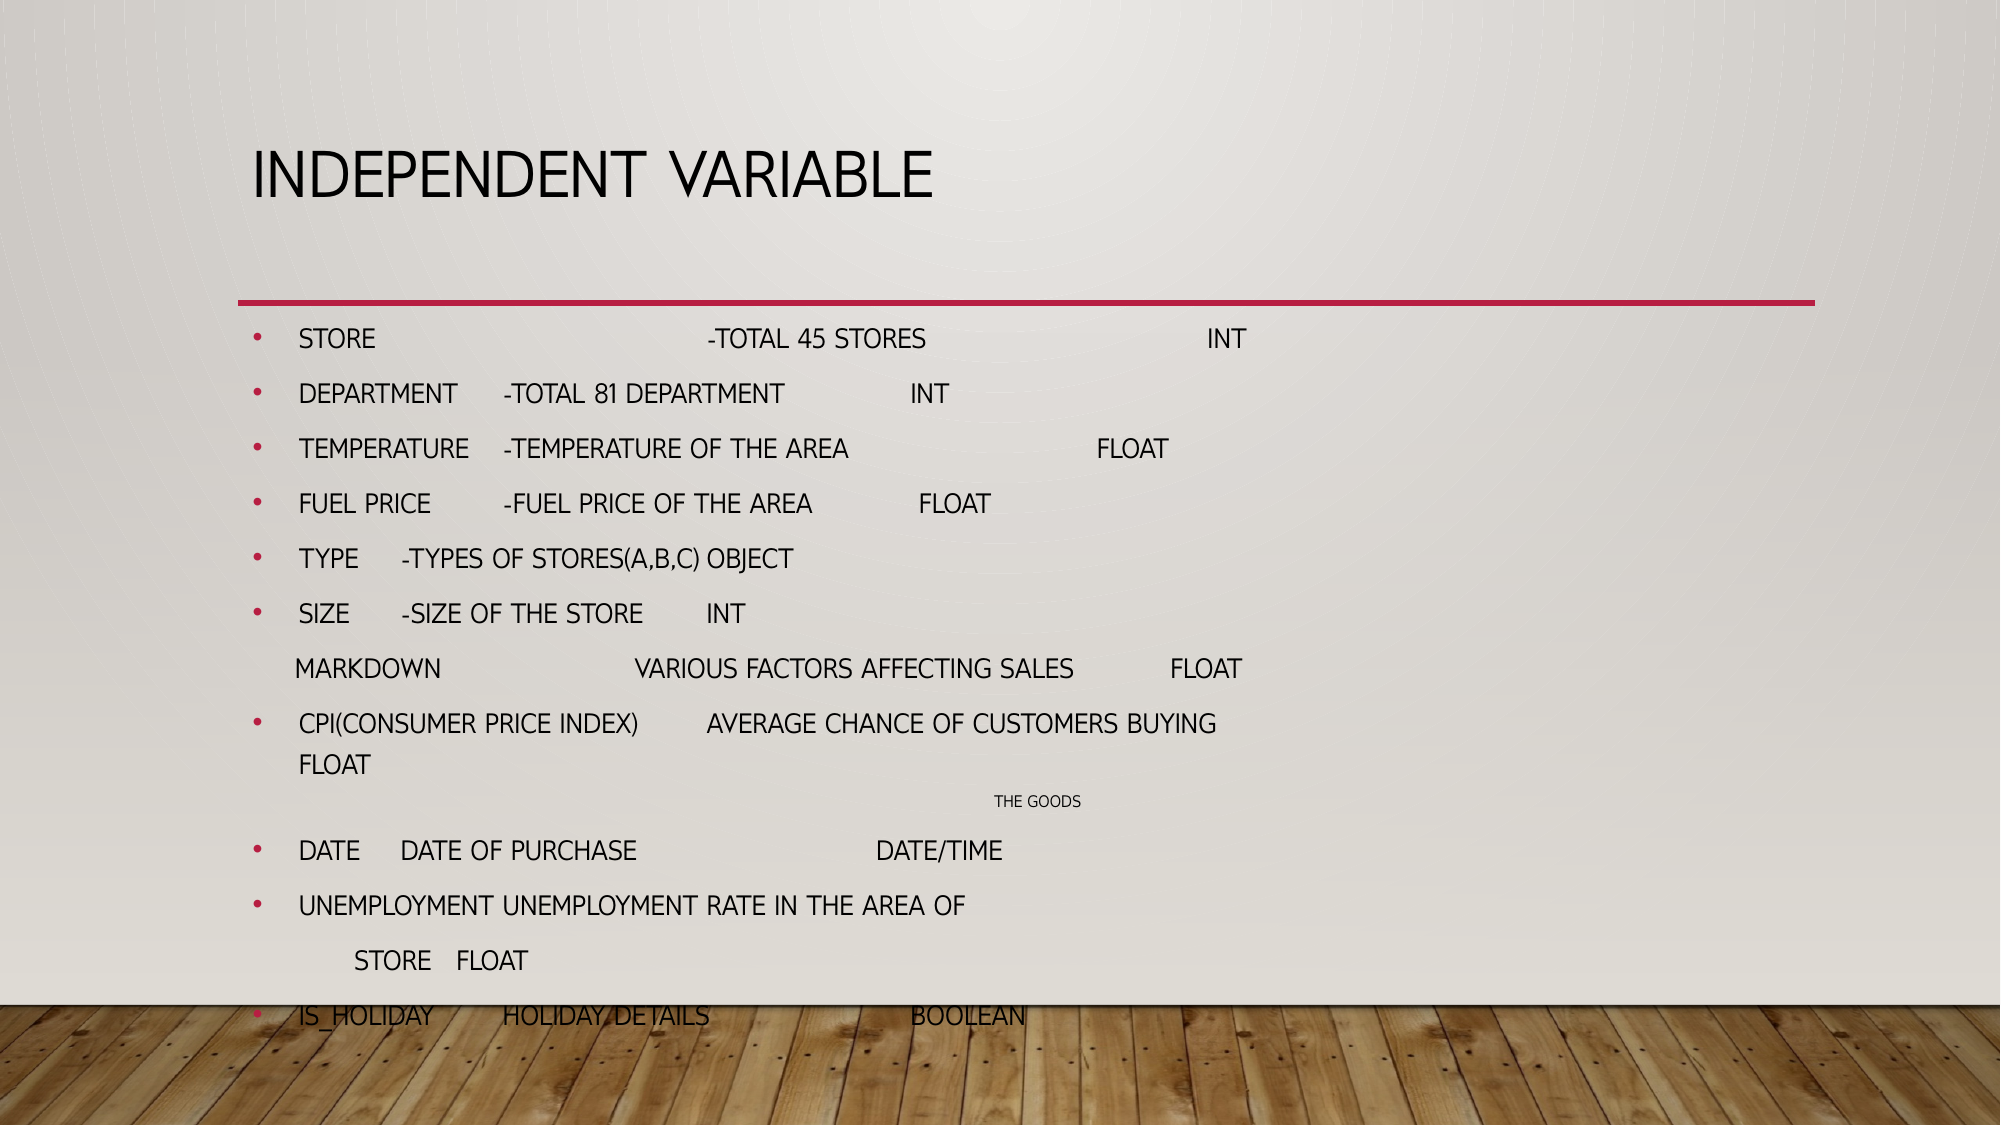

# INDEPENDENT VARIABLE
STORE                                  		-TOTAL 45 STORES  		                       INT
DEPARTMENT			-TOTAL 81 DEPARTMENT	   		INT
TEMPERATURE			-TEMPERATURE OF THE AREA	                      FLOAT
FUEL PRICE			-FUEL PRICE OF THE AREA 			 FLOAT
TYPE				-TYPES OF STORES(A,B,C)			OBJECT
SIZE				-SIZE OF THE STORE			INT
     MARKDOWN		                     VARIOUS FACTORS AFFECTING SALES           		FLOAT
CPI(CONSUMER PRICE INDEX) 	AVERAGE CHANCE OF CUSTOMERS BUYING 	                        FLOAT
THE GOODS
DATE 				DATE OF PURCHASE 		                    DATE/TIME
UNEMPLOYMENT			UNEMPLOYMENT RATE IN THE AREA OF
				STORE				FLOAT
IS_HOLIDAY			HOLIDAY DETAILS		            BOOLEAN